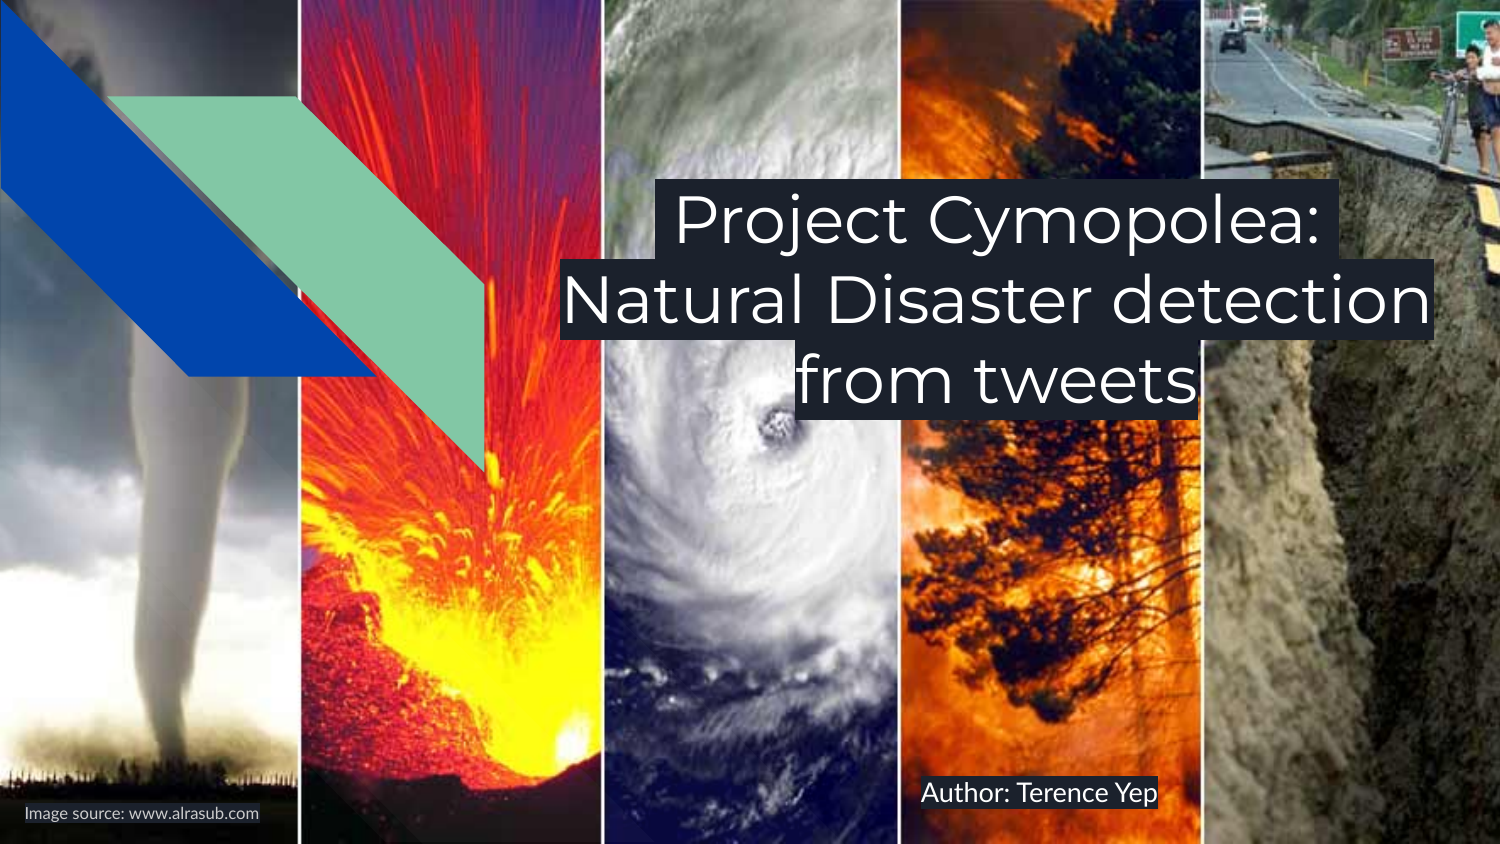

# Project Cymopolea:
Natural Disaster detection from tweets
Author: Terence Yep

Image source: www.alrasub.com